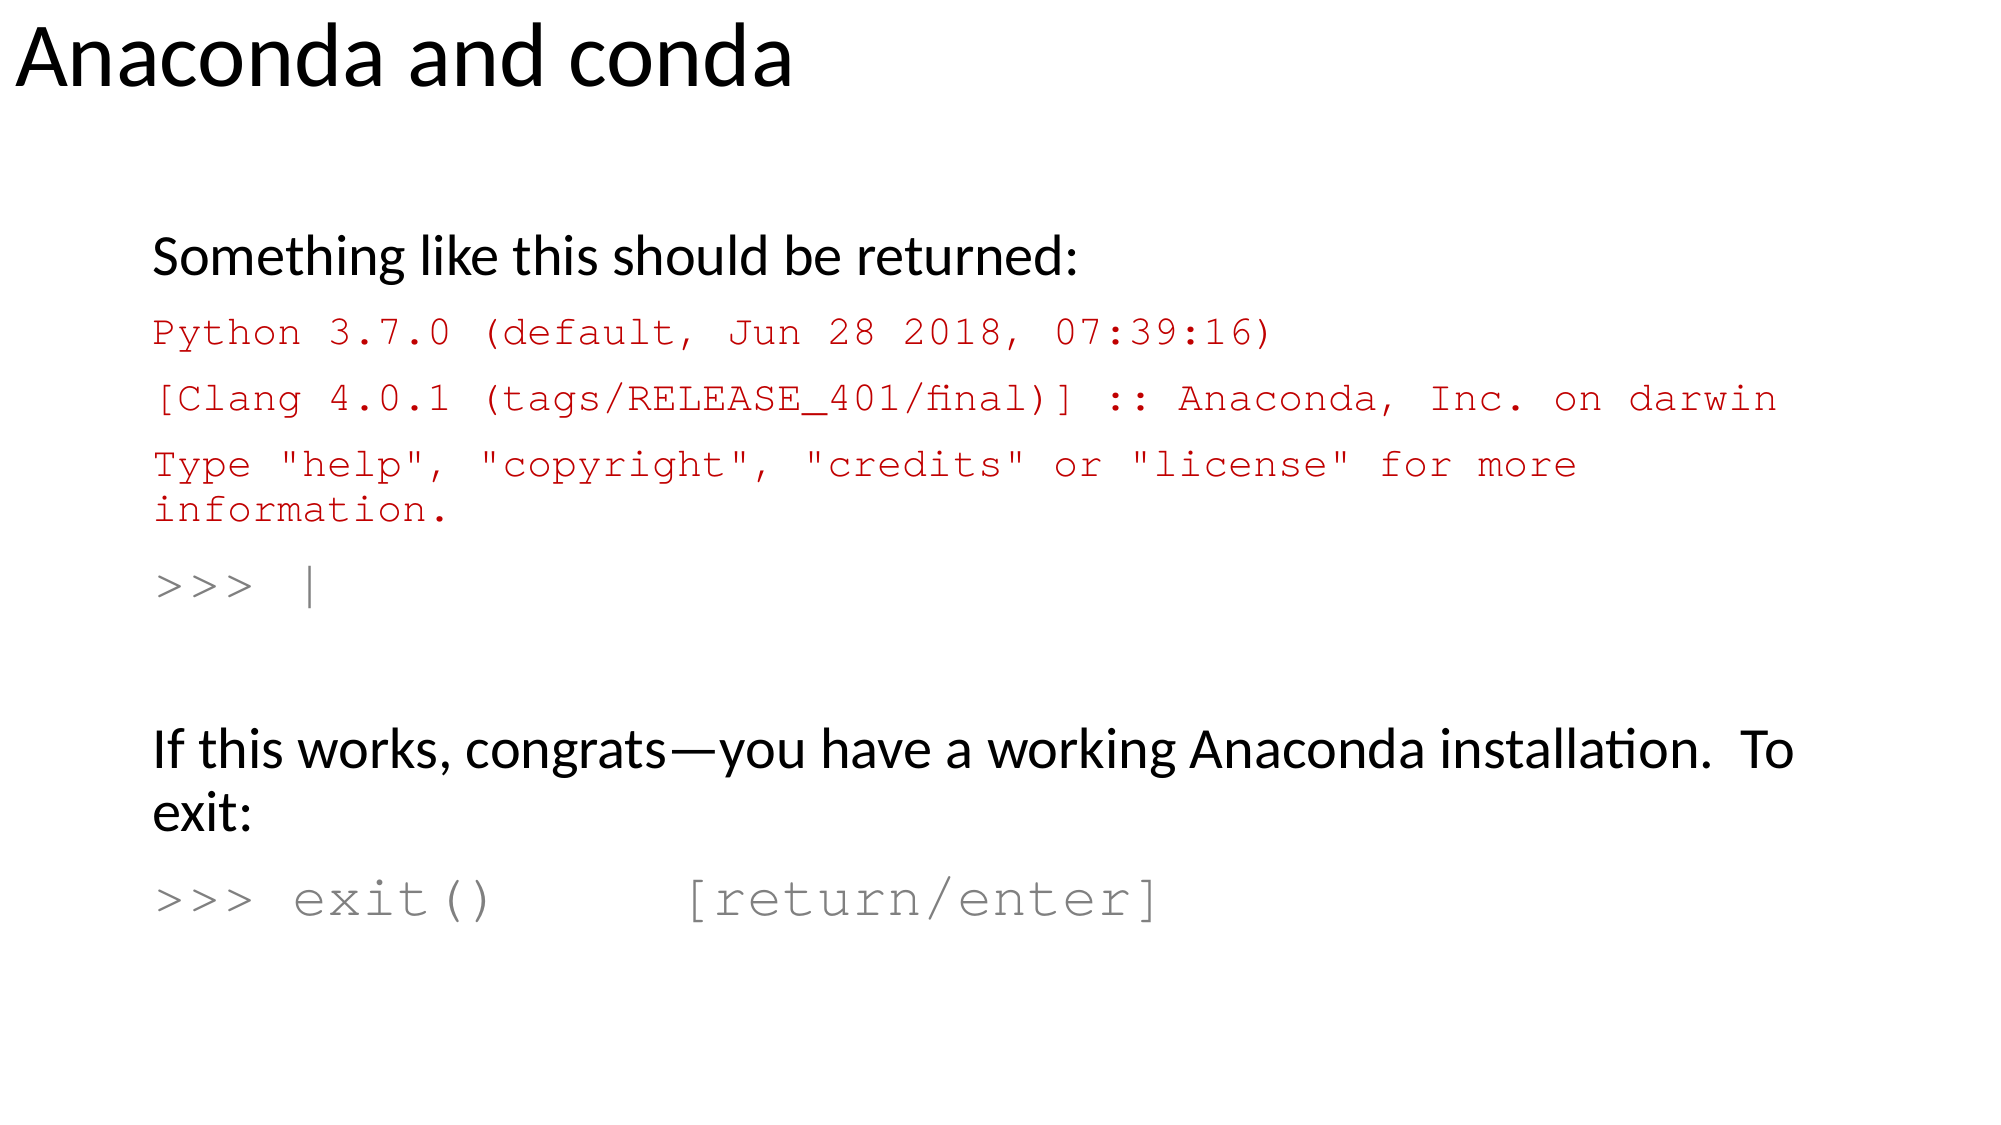

# Anaconda and conda
Something like this should be returned:
Python 3.7.0 (default, Jun 28 2018, 07:39:16)
[Clang 4.0.1 (tags/RELEASE_401/final)] :: Anaconda, Inc. on darwin
Type "help", "copyright", "credits" or "license" for more information.
>>> |

If this works, congrats—you have a working Anaconda installation.  To exit:
>>> exit()     [return/enter]